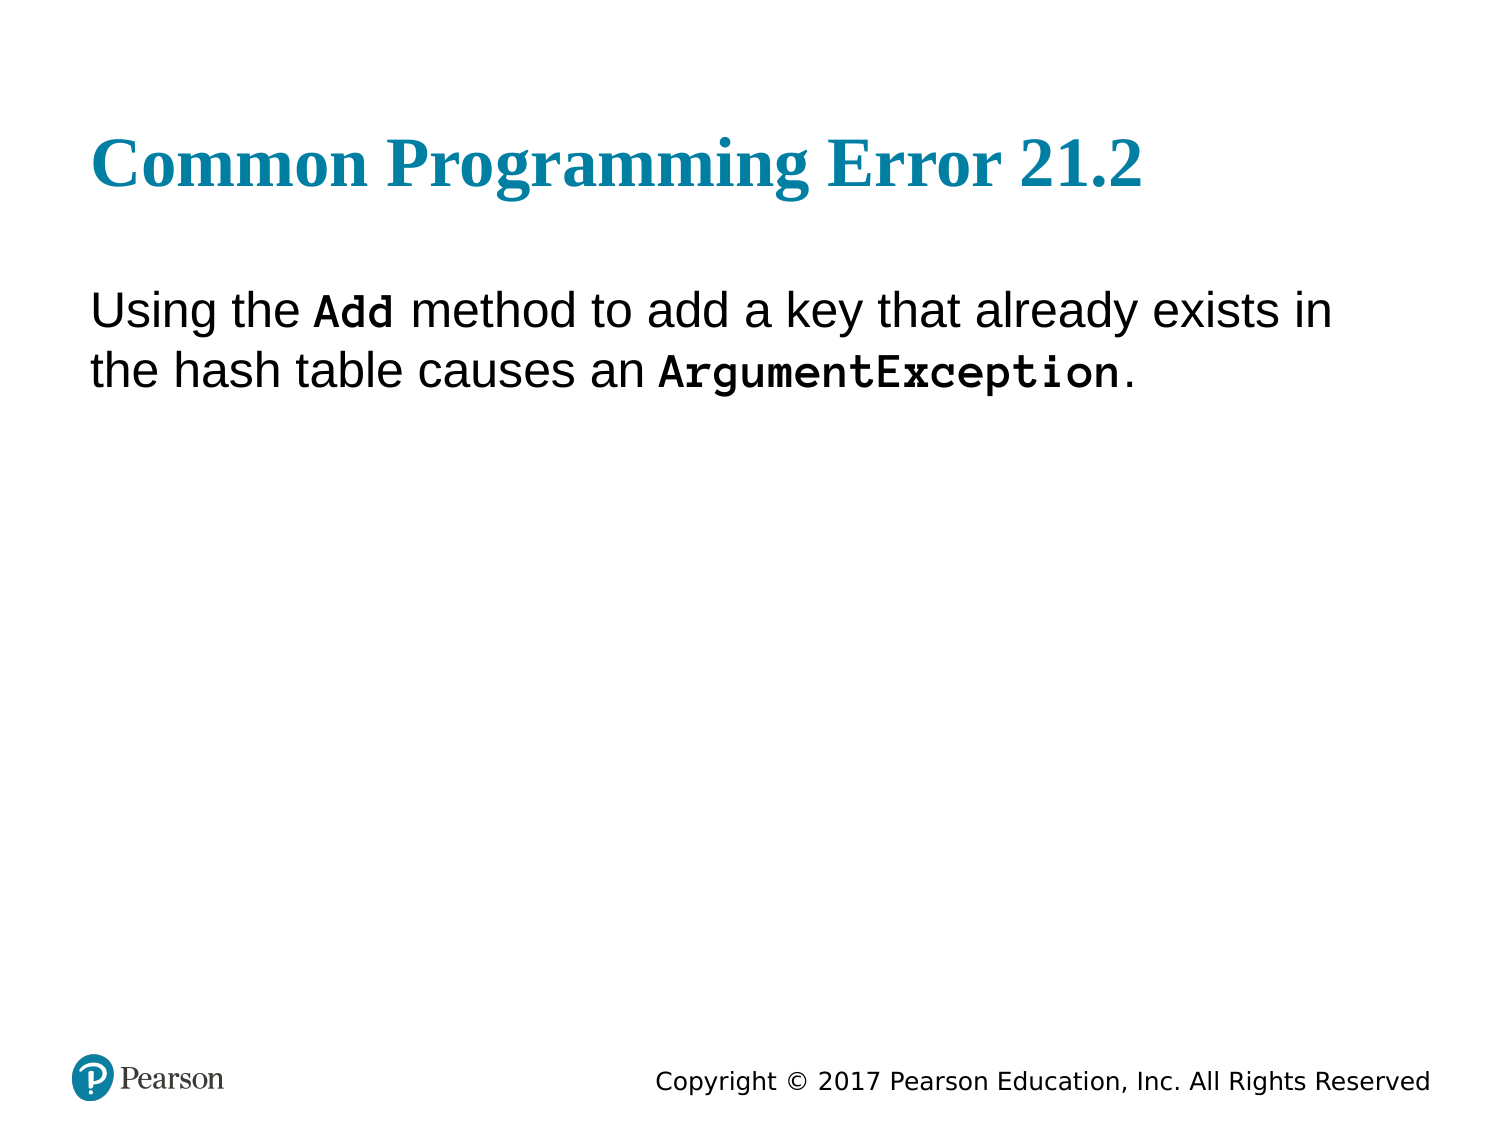

# Common Programming Error 21.2
Using the Add method to add a key that already exists in the hash table causes an ArgumentException.